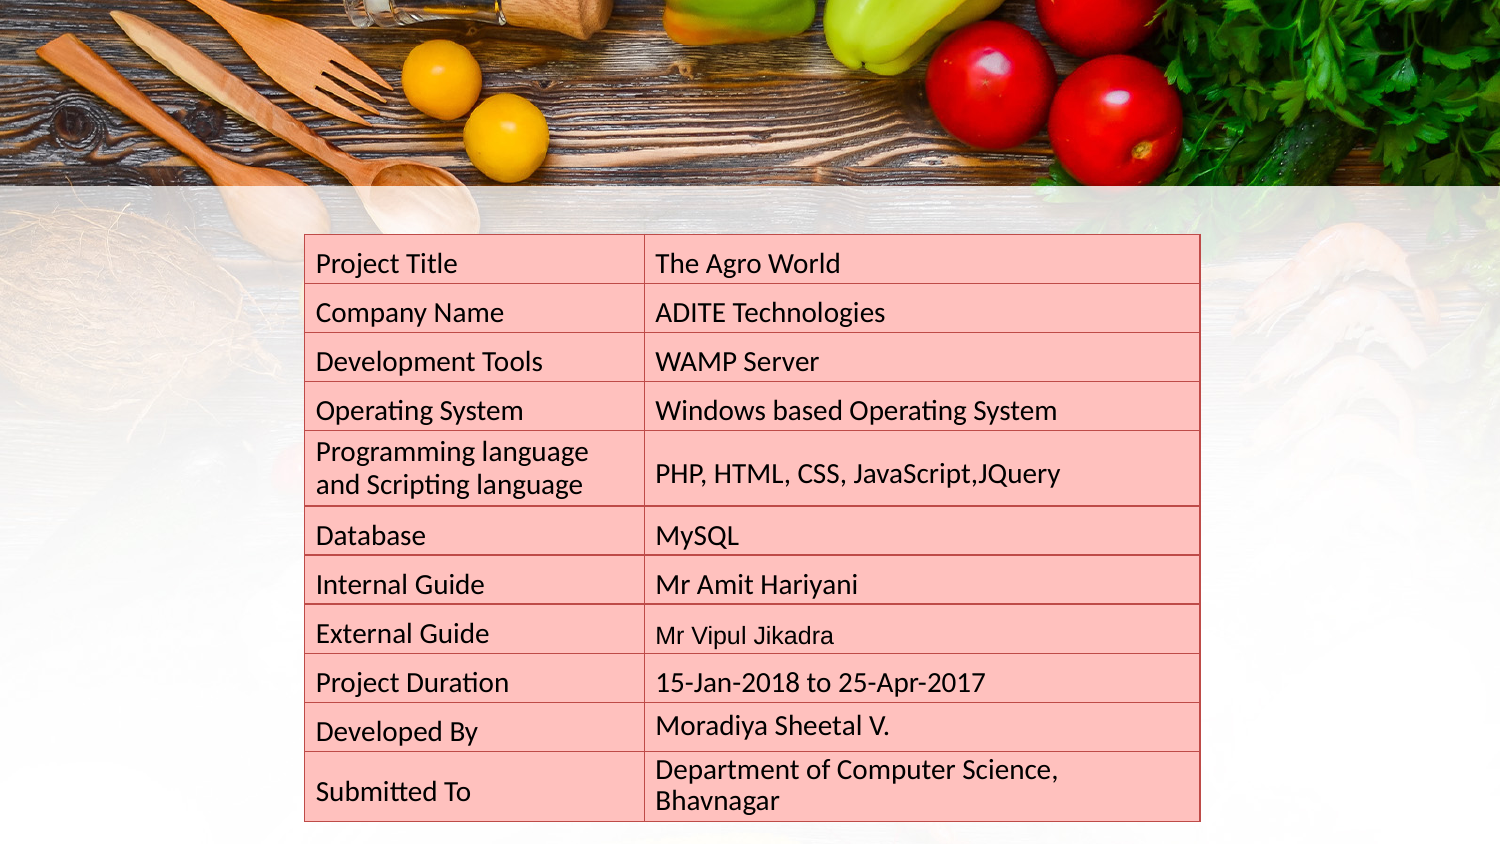

| Project Title | The Agro World |
| --- | --- |
| Company Name | ADITE Technologies |
| Development Tools | WAMP Server |
| Operating System | Windows based Operating System |
| Programming language and Scripting language | PHP, HTML, CSS, JavaScript,JQuery |
| Database | MySQL |
| Internal Guide | Mr Amit Hariyani |
| External Guide | Mr Vipul Jikadra |
| Project Duration | 15-Jan-2018 to 25-Apr-2017 |
| Developed By | Moradiya Sheetal V. |
| Submitted To | Department of Computer Science, Bhavnagar |